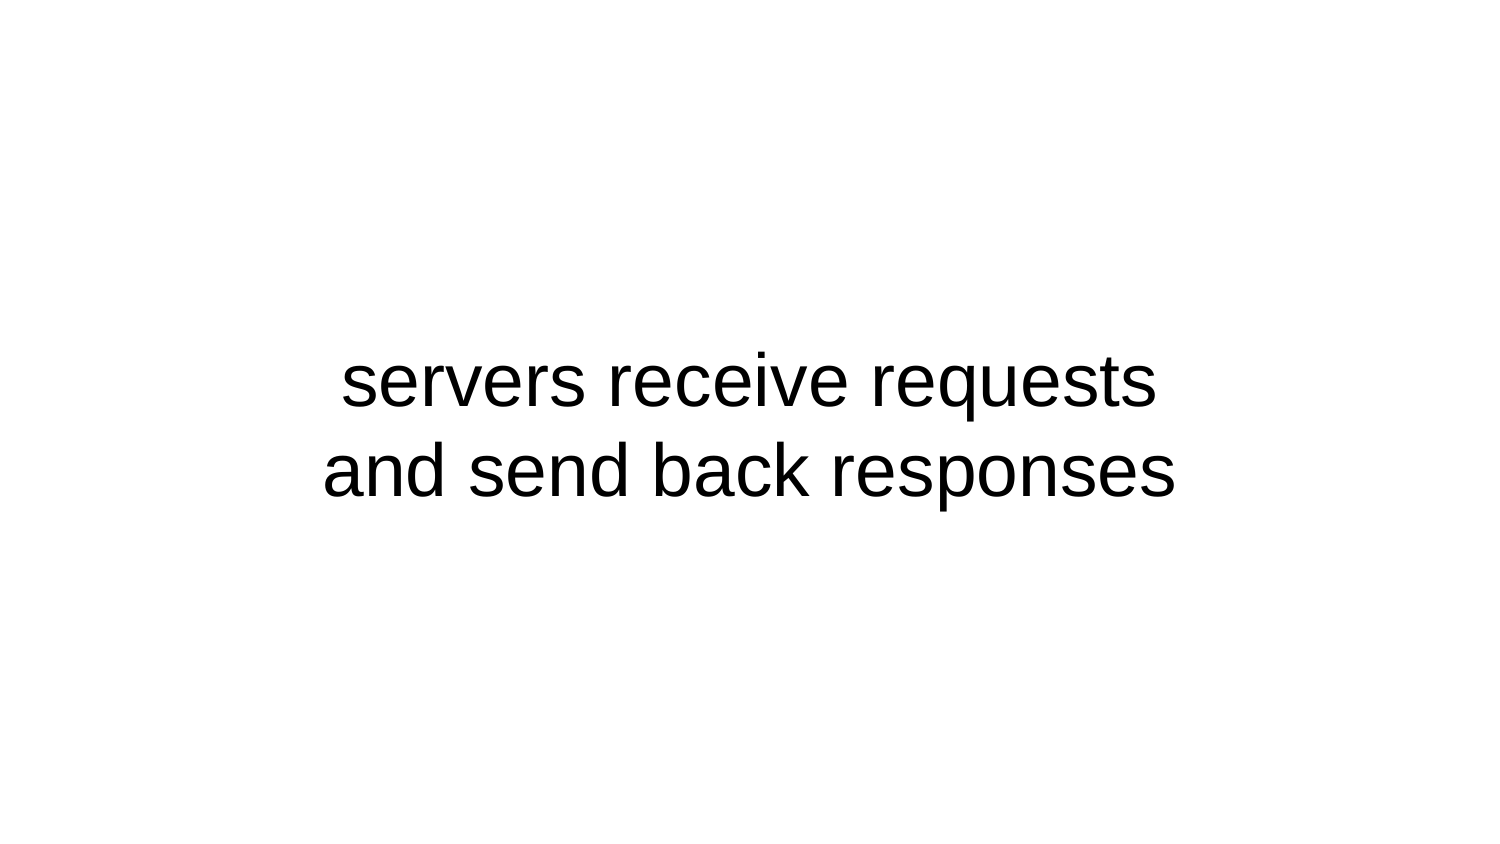

# servers receive requests
and send back responses